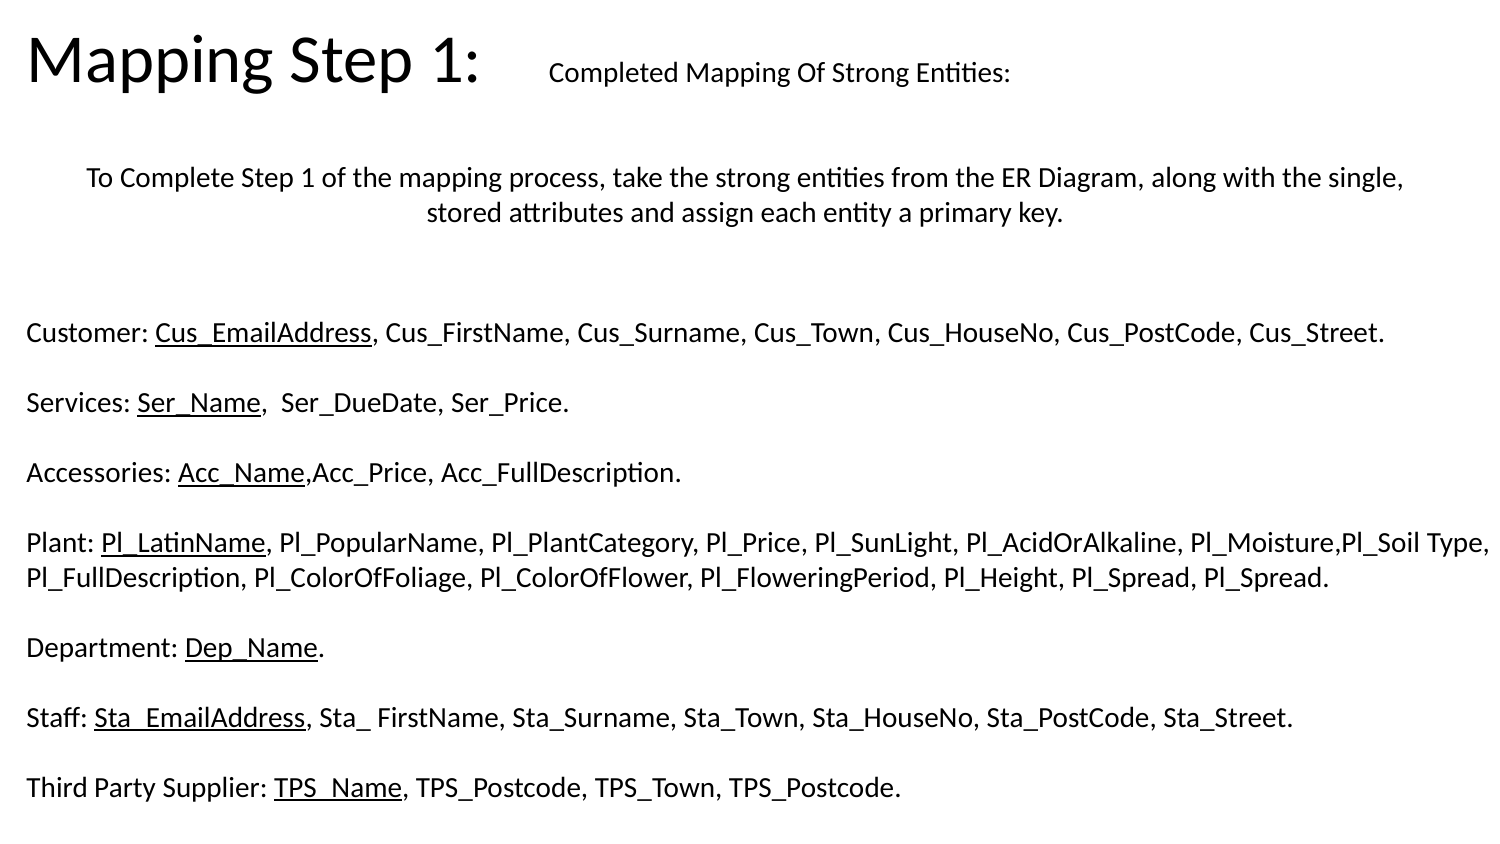

# Mapping Step 1:
Completed Mapping Of Strong Entities:
To Complete Step 1 of the mapping process, take the strong entities from the ER Diagram, along with the single, stored attributes and assign each entity a primary key.
Customer: Cus_EmailAddress, Cus_FirstName, Cus_Surname, Cus_Town, Cus_HouseNo, Cus_PostCode, Cus_Street.

Services: Ser_Name,  Ser_DueDate, Ser_Price.

Accessories: Acc_Name,Acc_Price, Acc_FullDescription.

Plant: Pl_LatinName, Pl_PopularName, Pl_PlantCategory, Pl_Price, Pl_SunLight, Pl_AcidOrAlkaline, Pl_Moisture,Pl_Soil Type, Pl_FullDescription, Pl_ColorOfFoliage, Pl_ColorOfFlower, Pl_FloweringPeriod, Pl_Height, Pl_Spread, Pl_Spread.

Department: Dep_Name.

Staff: Sta_EmailAddress, Sta_ FirstName, Sta_Surname, Sta_Town, Sta_HouseNo, Sta_PostCode, Sta_Street.

Third Party Supplier: TPS_Name, TPS_Postcode, TPS_Town, TPS_Postcode.